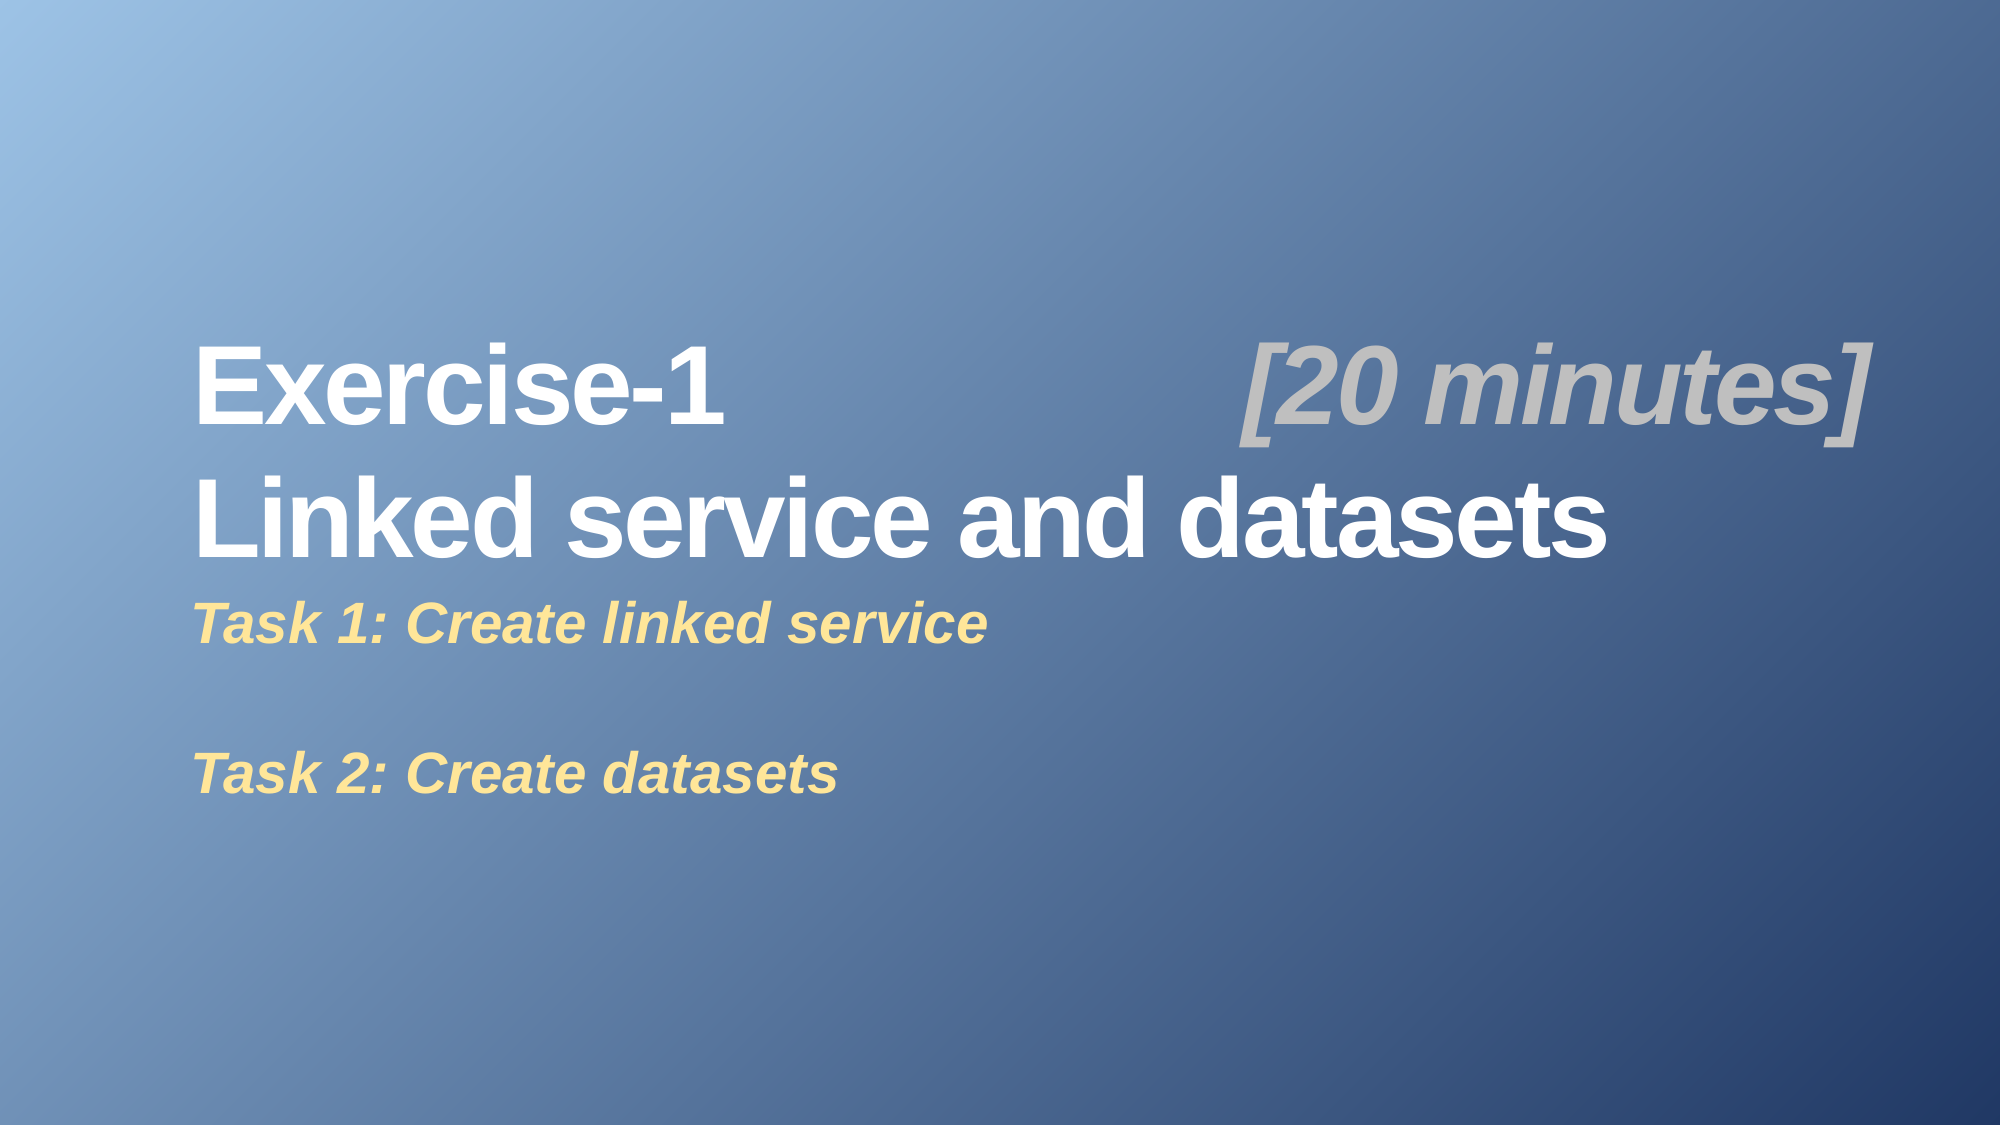

Exercise-1				[20 minutes]
Linked service and datasets
Task 1: Create linked service
Task 2: Create datasets